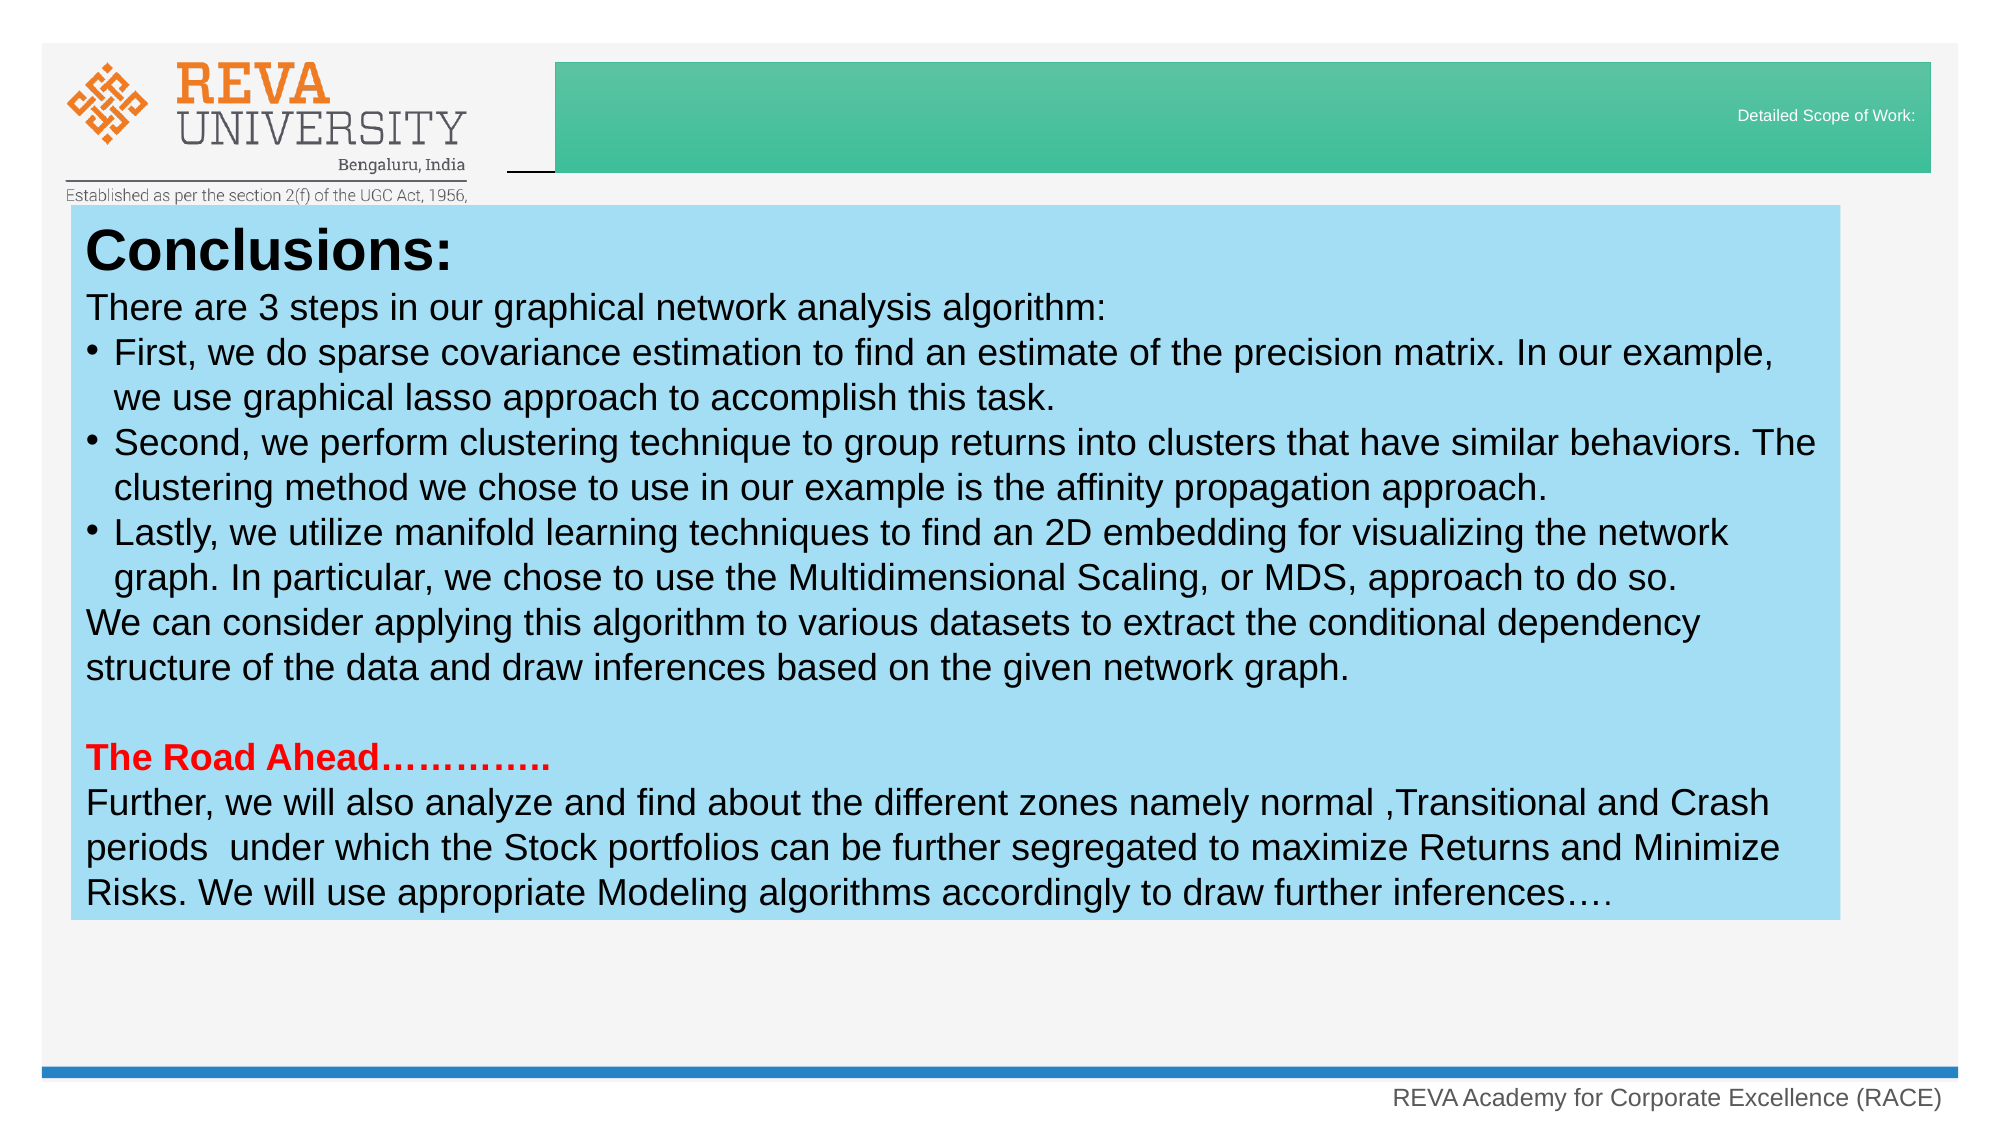

# Detailed Scope of Work:
Conclusions:
There are 3 steps in our graphical network analysis algorithm:
First, we do sparse covariance estimation to find an estimate of the precision matrix. In our example, we use graphical lasso approach to accomplish this task.
Second, we perform clustering technique to group returns into clusters that have similar behaviors. The clustering method we chose to use in our example is the affinity propagation approach.
Lastly, we utilize manifold learning techniques to find an 2D embedding for visualizing the network graph. In particular, we chose to use the Multidimensional Scaling, or MDS, approach to do so.
We can consider applying this algorithm to various datasets to extract the conditional dependency structure of the data and draw inferences based on the given network graph.

The Road Ahead…………..
Further, we will also analyze and find about the different zones namely normal ,Transitional and Crash periods  under which the Stock portfolios can be further segregated to maximize Returns and Minimize Risks. We will use appropriate Modeling algorithms accordingly to draw further inferences….